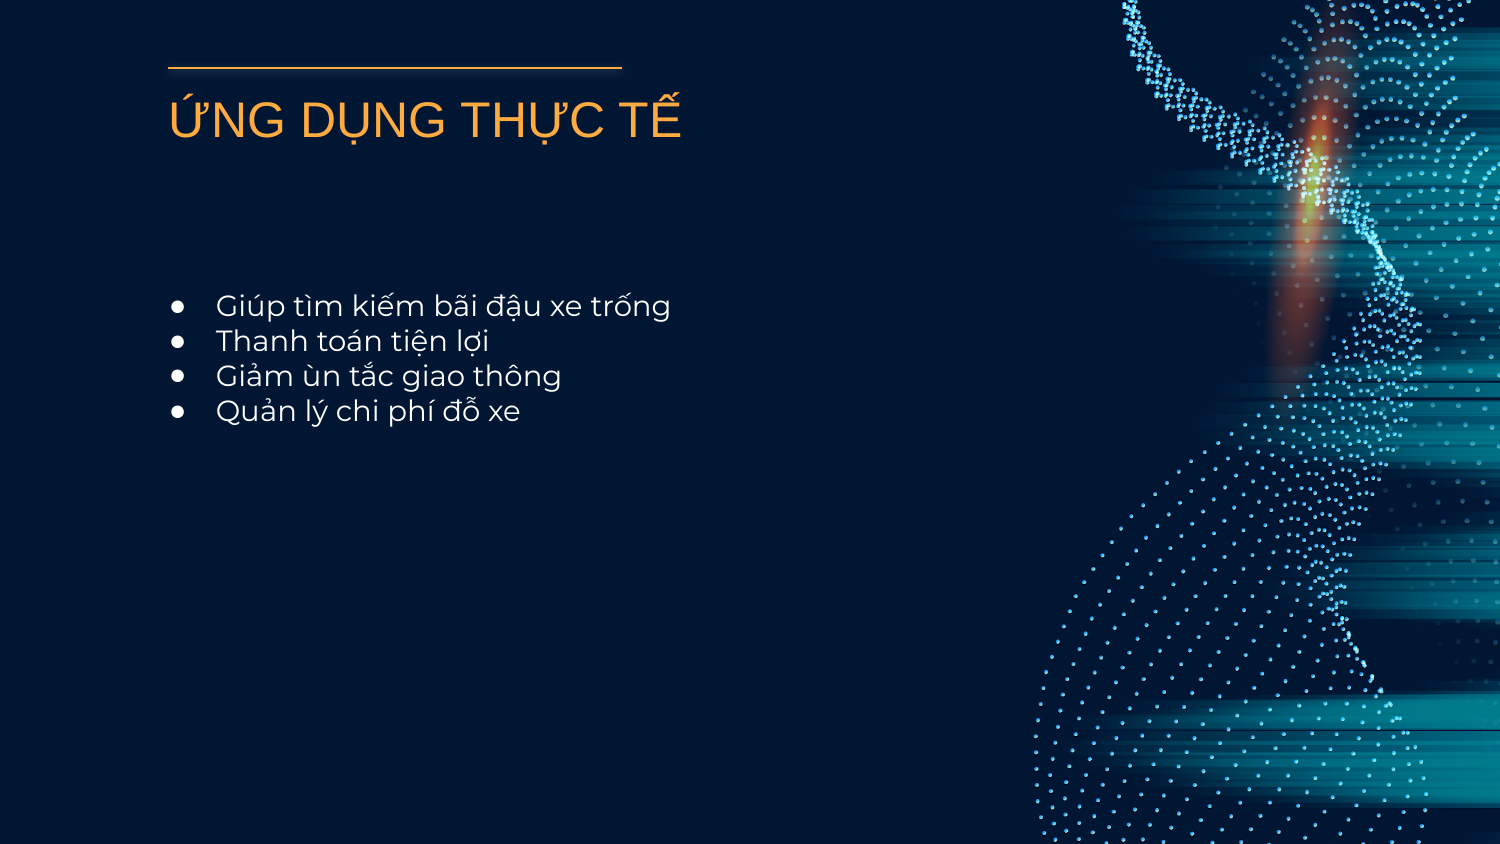

# ỨNG DỤNG THỰC TẾ
Giúp tìm kiếm bãi đậu xe trống
Thanh toán tiện lợi
Giảm ùn tắc giao thông
Quản lý chi phí đỗ xe